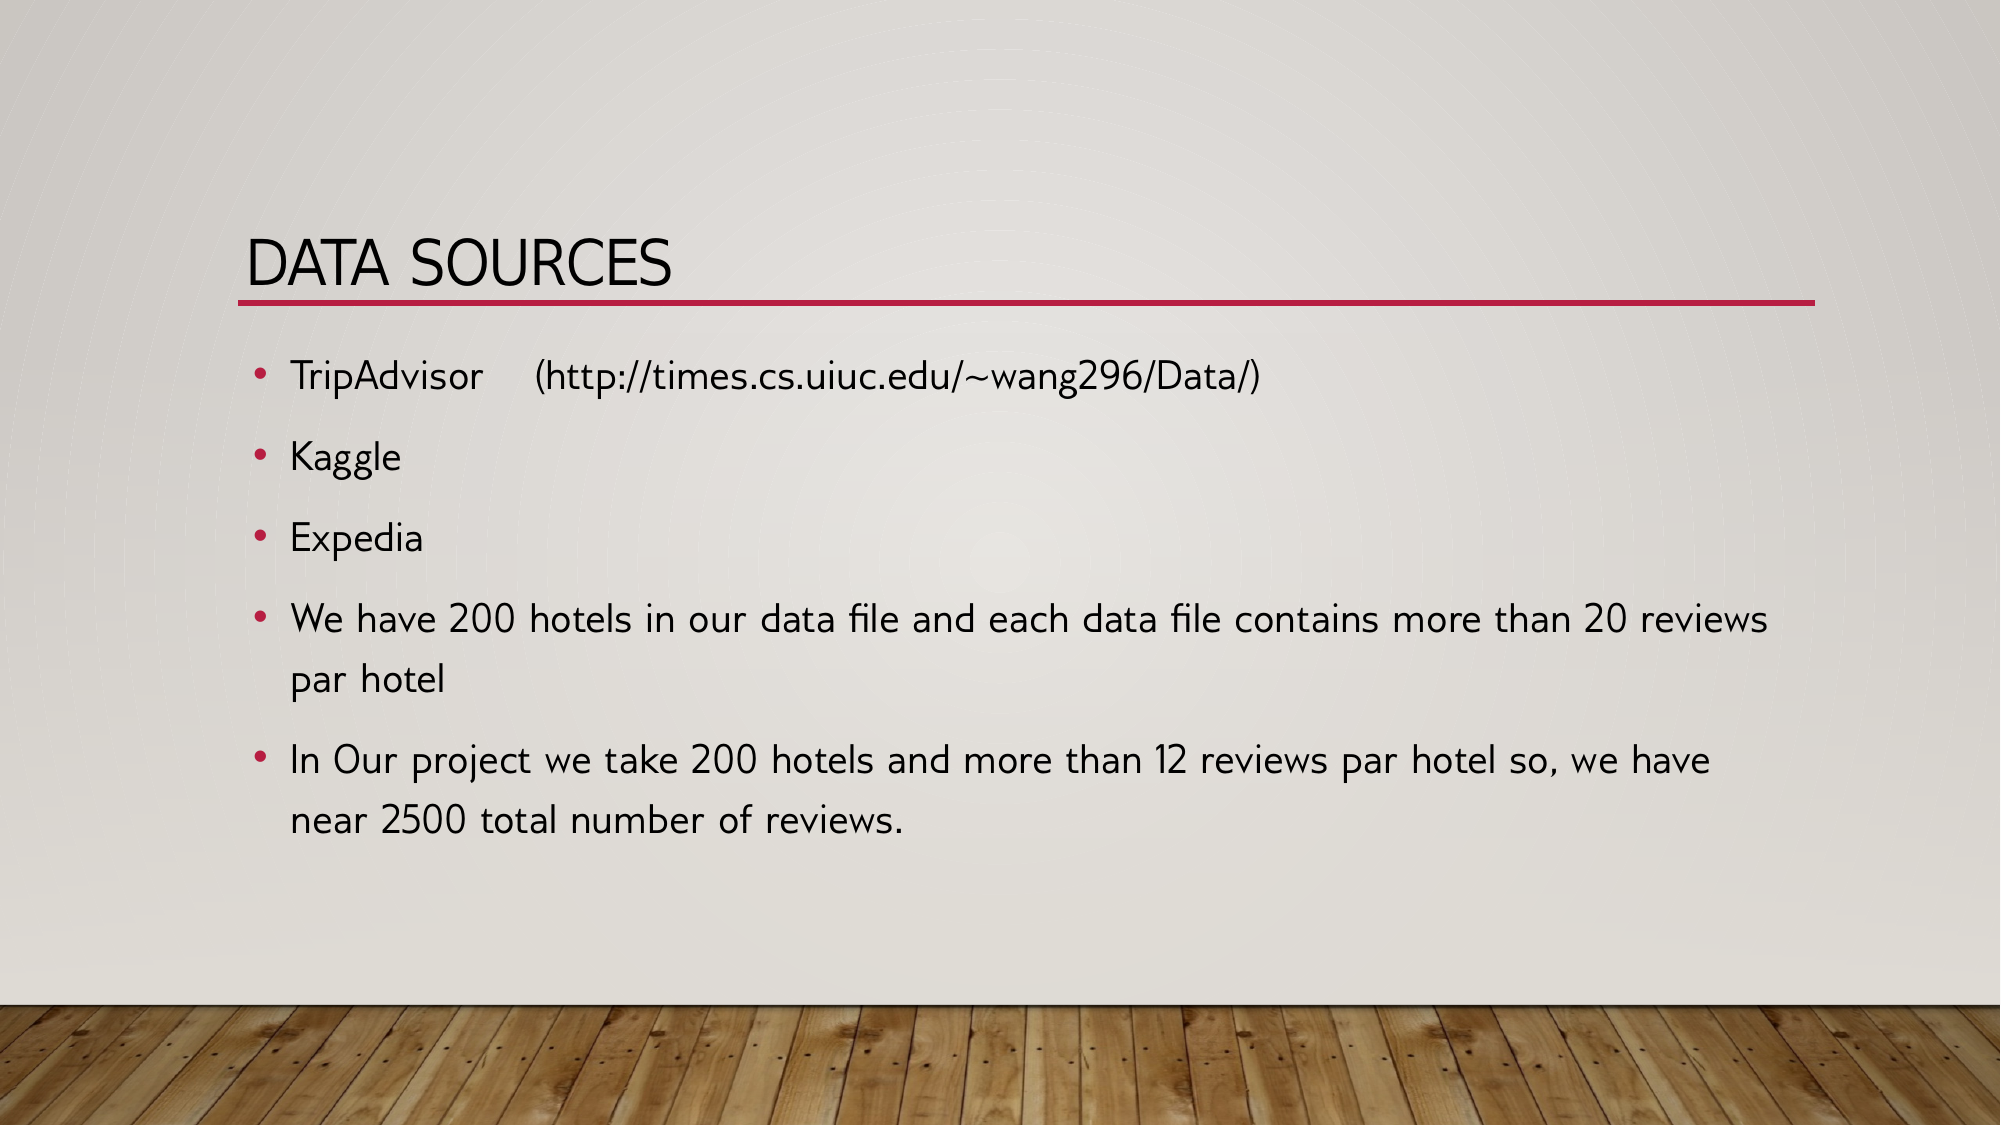

# Data Sources
TripAdvisor    (http://times.cs.uiuc.edu/~wang296/Data/)
Kaggle
Expedia
We have 200 hotels in our data file and each data file contains more than 20 reviews par hotel
In Our project we take 200 hotels and more than 12 reviews par hotel so, we have near 2500 total number of reviews.